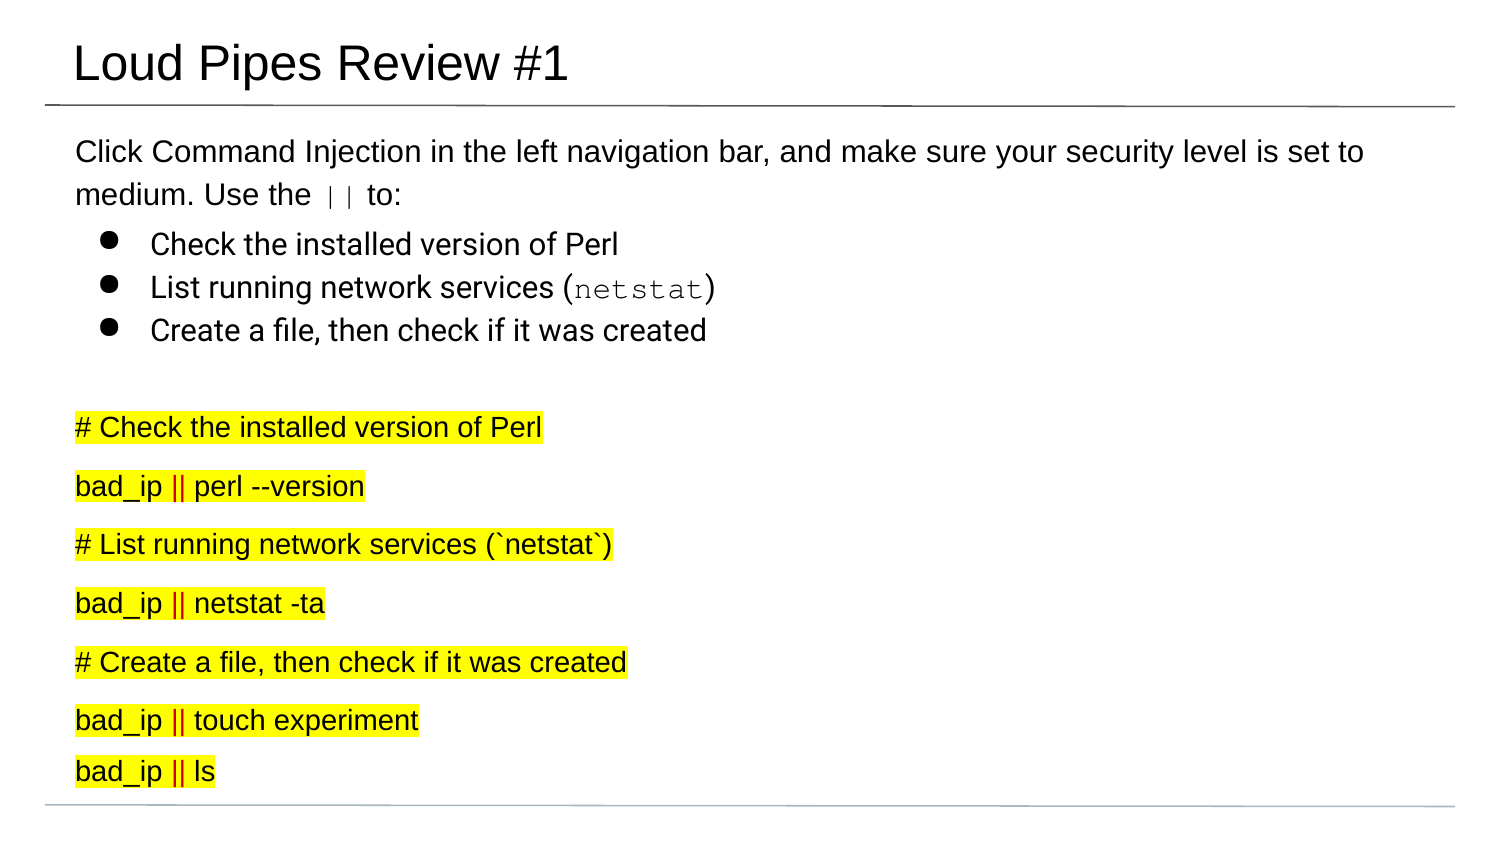

# Loud Pipes Review #1
Click Command Injection in the left navigation bar, and make sure your security level is set to medium. Use the || to:
Check the installed version of Perl
List running network services (netstat)
Create a file, then check if it was created

# Check the installed version of Perl
bad_ip || perl --version
# List running network services (`netstat`)
bad_ip || netstat -ta
# Create a file, then check if it was created
bad_ip || touch experiment
bad_ip || ls